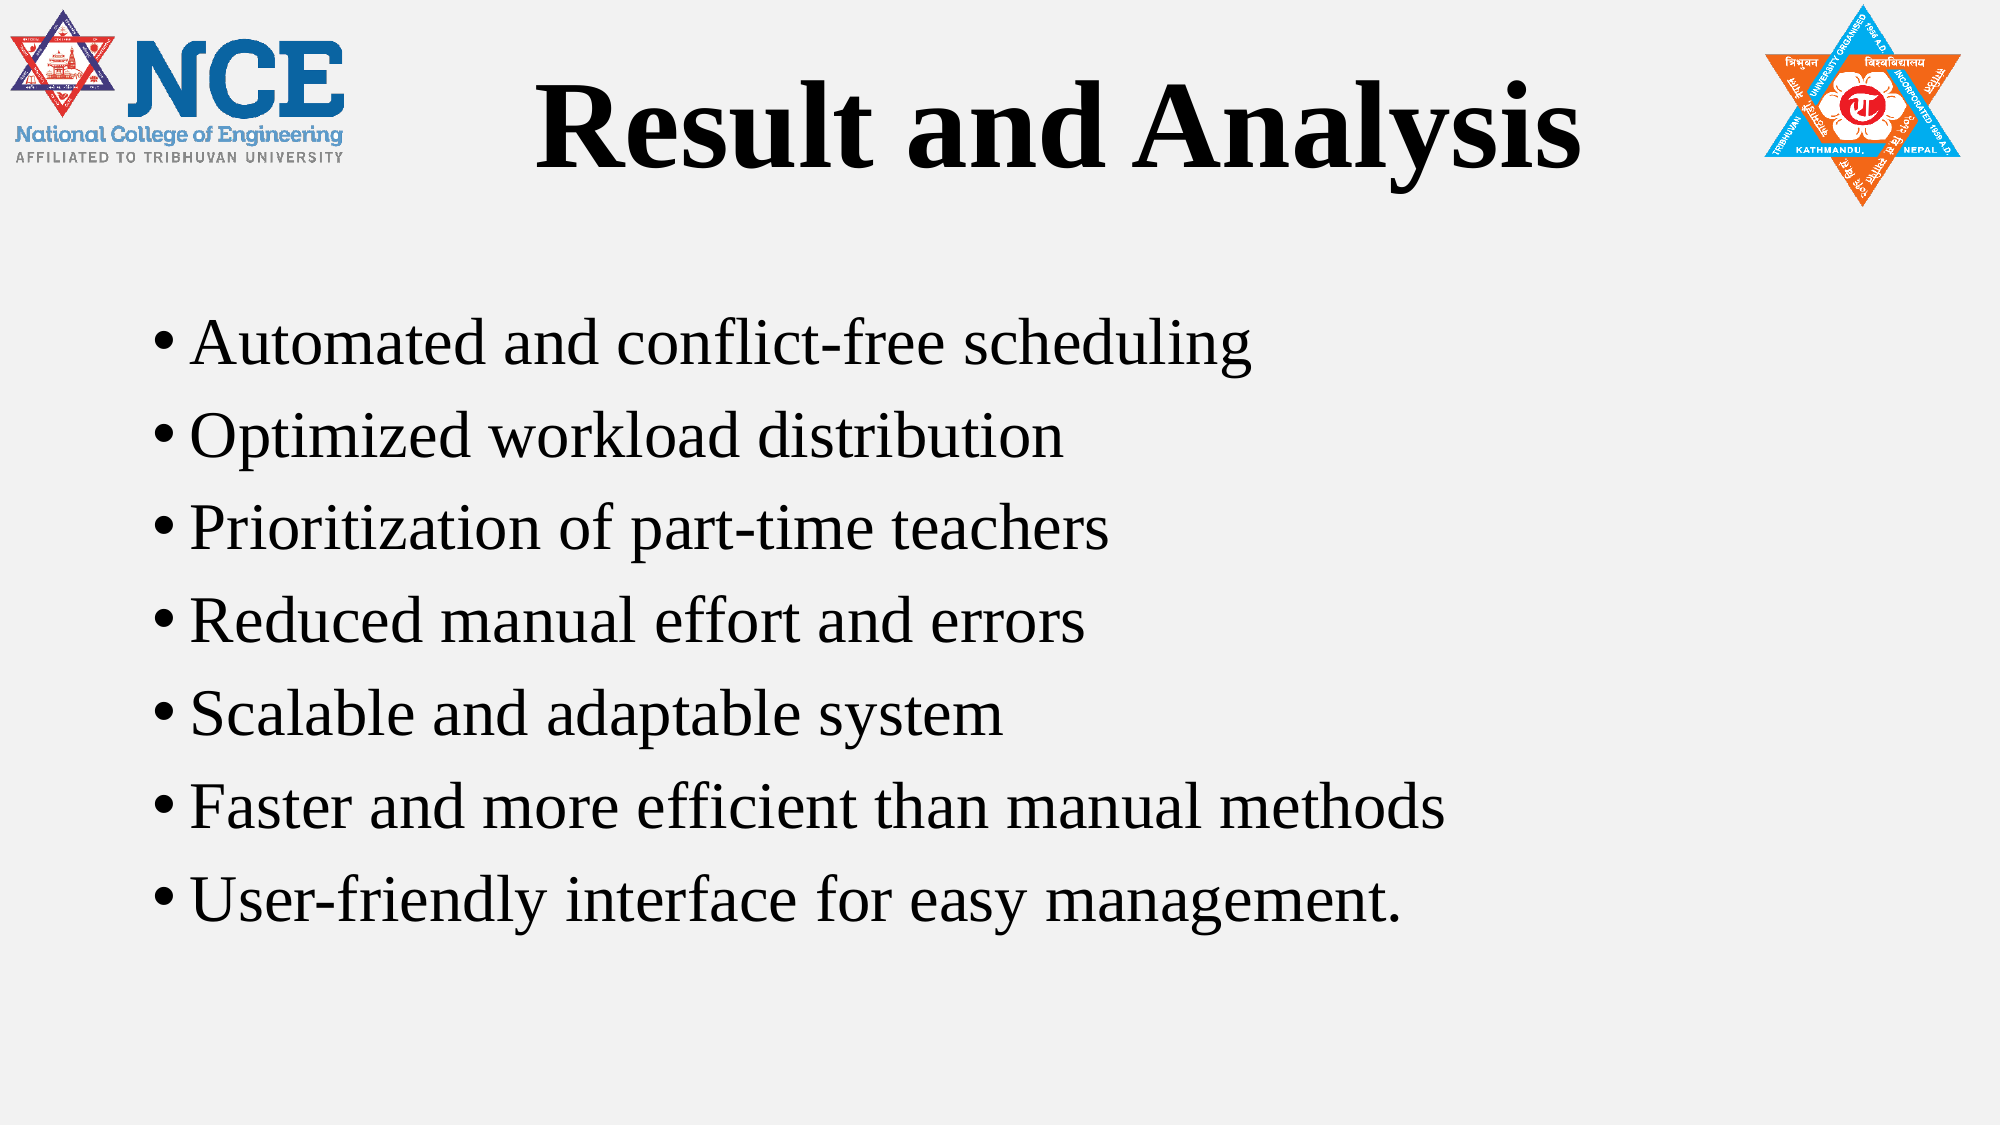

# Result and Analysis
Automated and conflict-free scheduling
Optimized workload distribution
Prioritization of part-time teachers
Reduced manual effort and errors
Scalable and adaptable system
Faster and more efficient than manual methods
User-friendly interface for easy management.
35